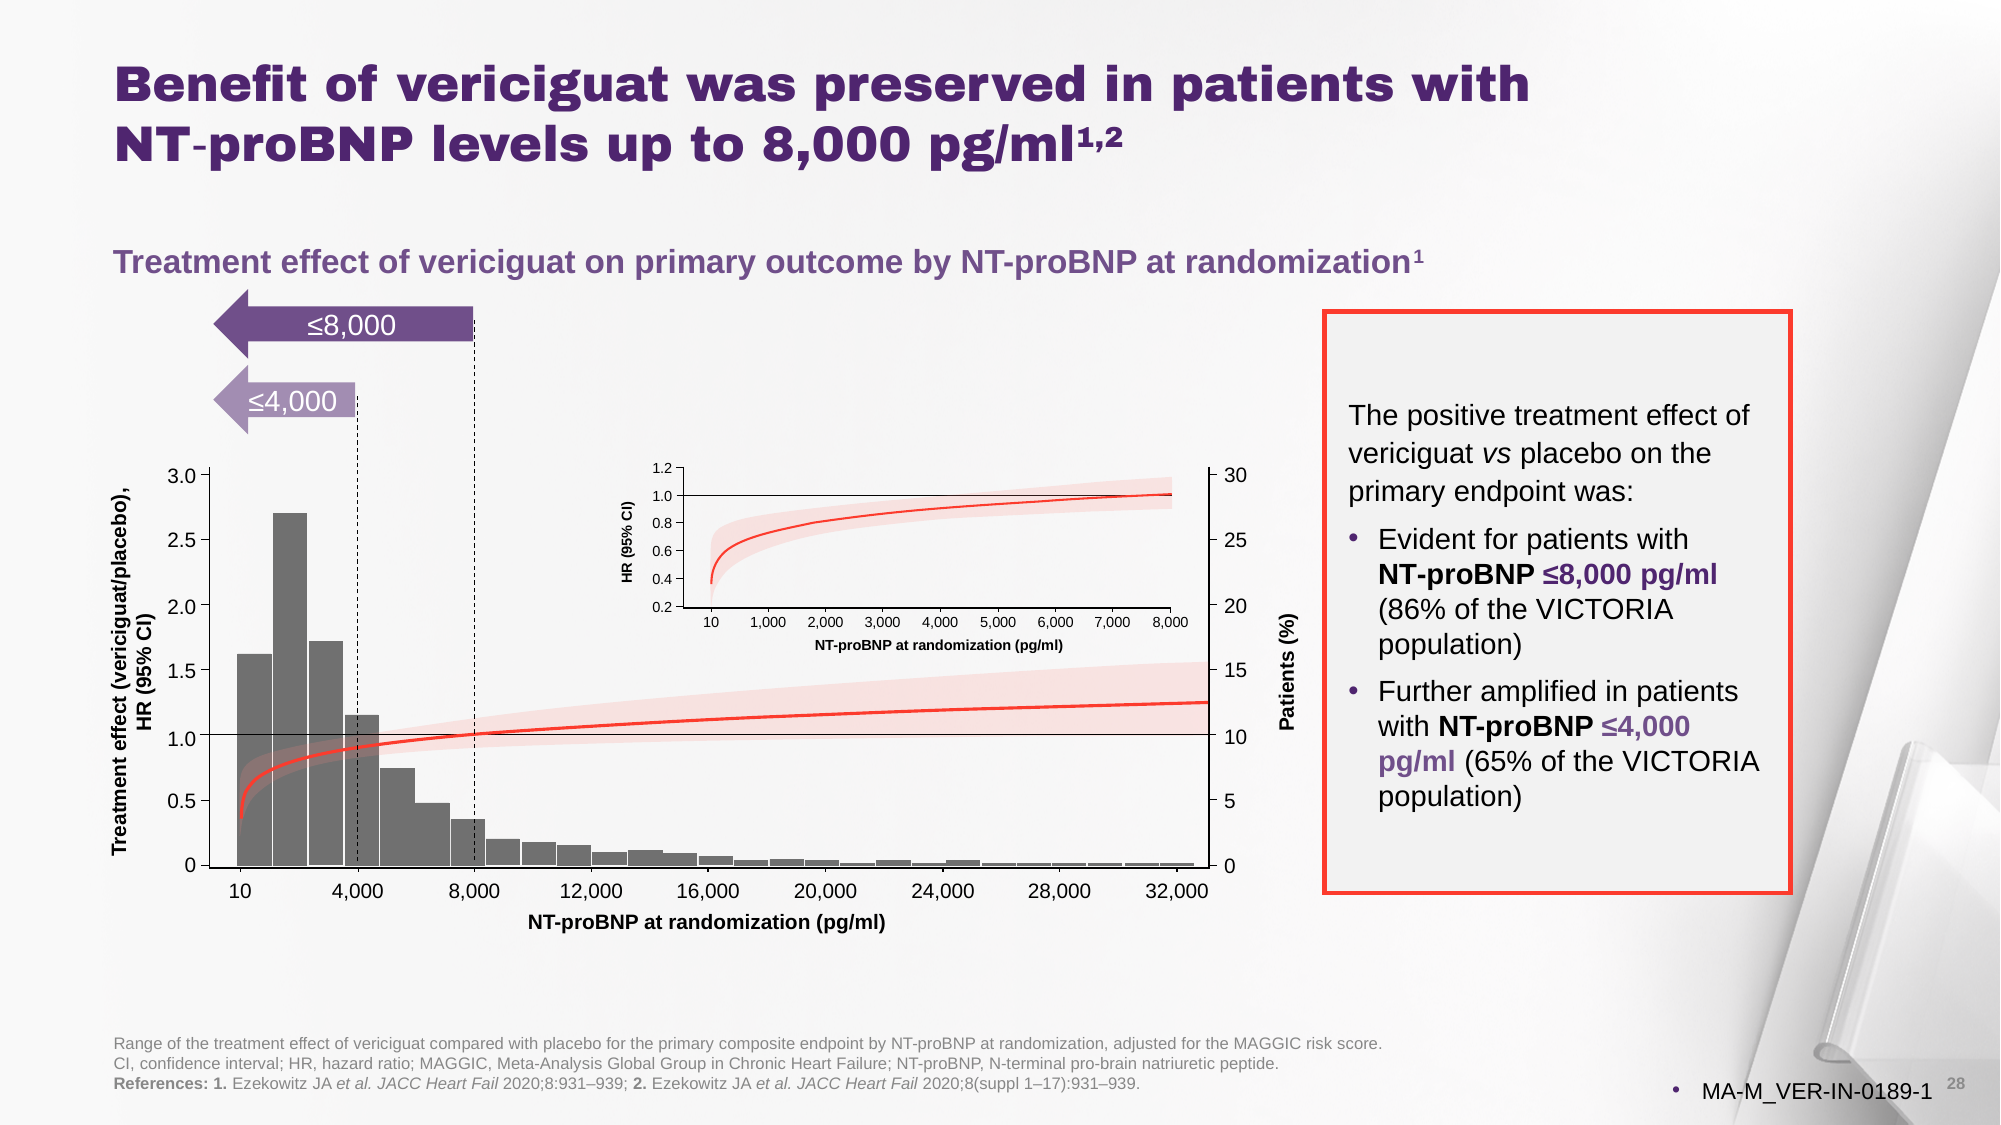

# Benefit of vericiguat was preserved in patients with NT‑proBNP levels up to 8,000 pg/ml1,2
Treatment effect of vericiguat on primary outcome by NT-proBNP at randomization1
≤8,000
≤4,000
1.2

1.0

0.8
HR (95% CI)
0.6
0.4
0.2
1,000
2,000
3,000
4,000
5,000
6,000
7,000
8,000
10
NT-proBNP at randomization (pg/ml)
30
3.0
2.5
25
20
2.0
15
1.5
10
1.0
5
0.5
0
0
10
4,000
8,000
12,000
16,000
20,000
24,000
28,000
32,000

Treatment effect (vericiguat/placebo), HR (95% CI)

Patients (%)

NT-proBNP at randomization (pg/ml)
The positive treatment effect of vericiguat vs placebo on the primary endpoint was:
Evident for patients with NT‑proBNP ≤8,000 pg/ml (86% of the VICTORIA population)
Further amplified in patients with NT-proBNP ≤4,000 pg/ml (65% of the VICTORIA population)
Range of the treatment effect of vericiguat compared with placebo for the primary composite endpoint by NT-proBNP at randomization, adjusted for the MAGGIC risk score.
CI, confidence interval; HR, hazard ratio; MAGGIC, Meta-Analysis Global Group in Chronic Heart Failure; NT-proBNP, N-terminal pro-brain natriuretic peptide.
References: 1. Ezekowitz JA et al. JACC Heart Fail 2020;8:931–939; 2. Ezekowitz JA et al. JACC Heart Fail 2020;8(suppl 1–17):931–939.
28
MA-M_VER-IN-0189-1